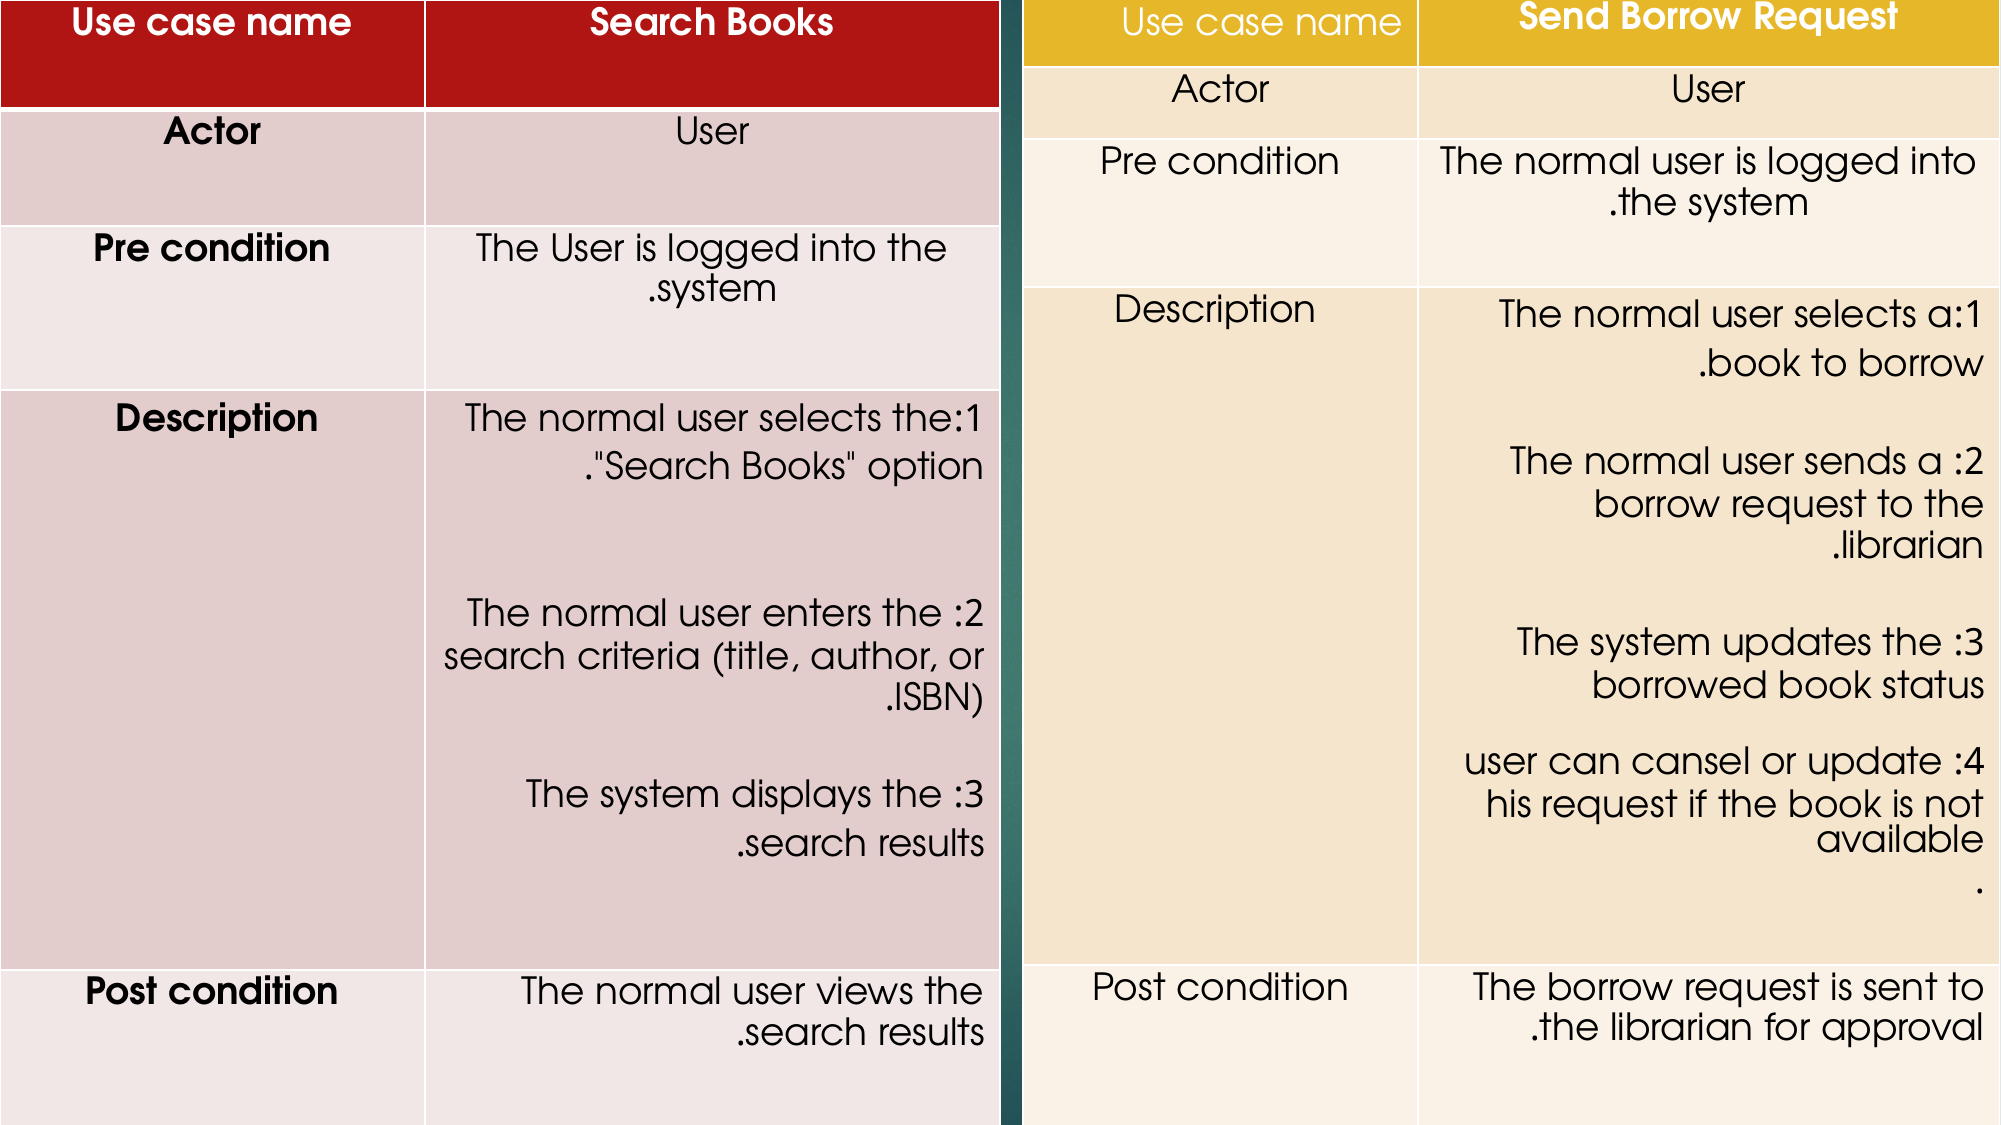

| Use case name | Search Books |
| --- | --- |
| Actor | User |
| Pre condition | The User is logged into the system. |
| Description | 1:The normal user selects the "Search Books" option. 2: The normal user enters the search criteria (title, author, or ISBN). 3: The system displays the search results. |
| Post condition | The normal user views the search results. |
| Use case name | Send Borrow Request |
| --- | --- |
| Actor | User |
| Pre condition | The normal user is logged into the system. |
| Description | 1:The normal user selects a book to borrow. 2: The normal user sends a borrow request to the librarian. 3: The system updates the borrowed book status 4: user can cansel or update his request if the book is not available . |
| Post condition | The borrow request is sent to the librarian for approval. |

|  |  |
| --- | --- |
|  |  |
|  |  |
|  |  |
|  |  |
|  |  |